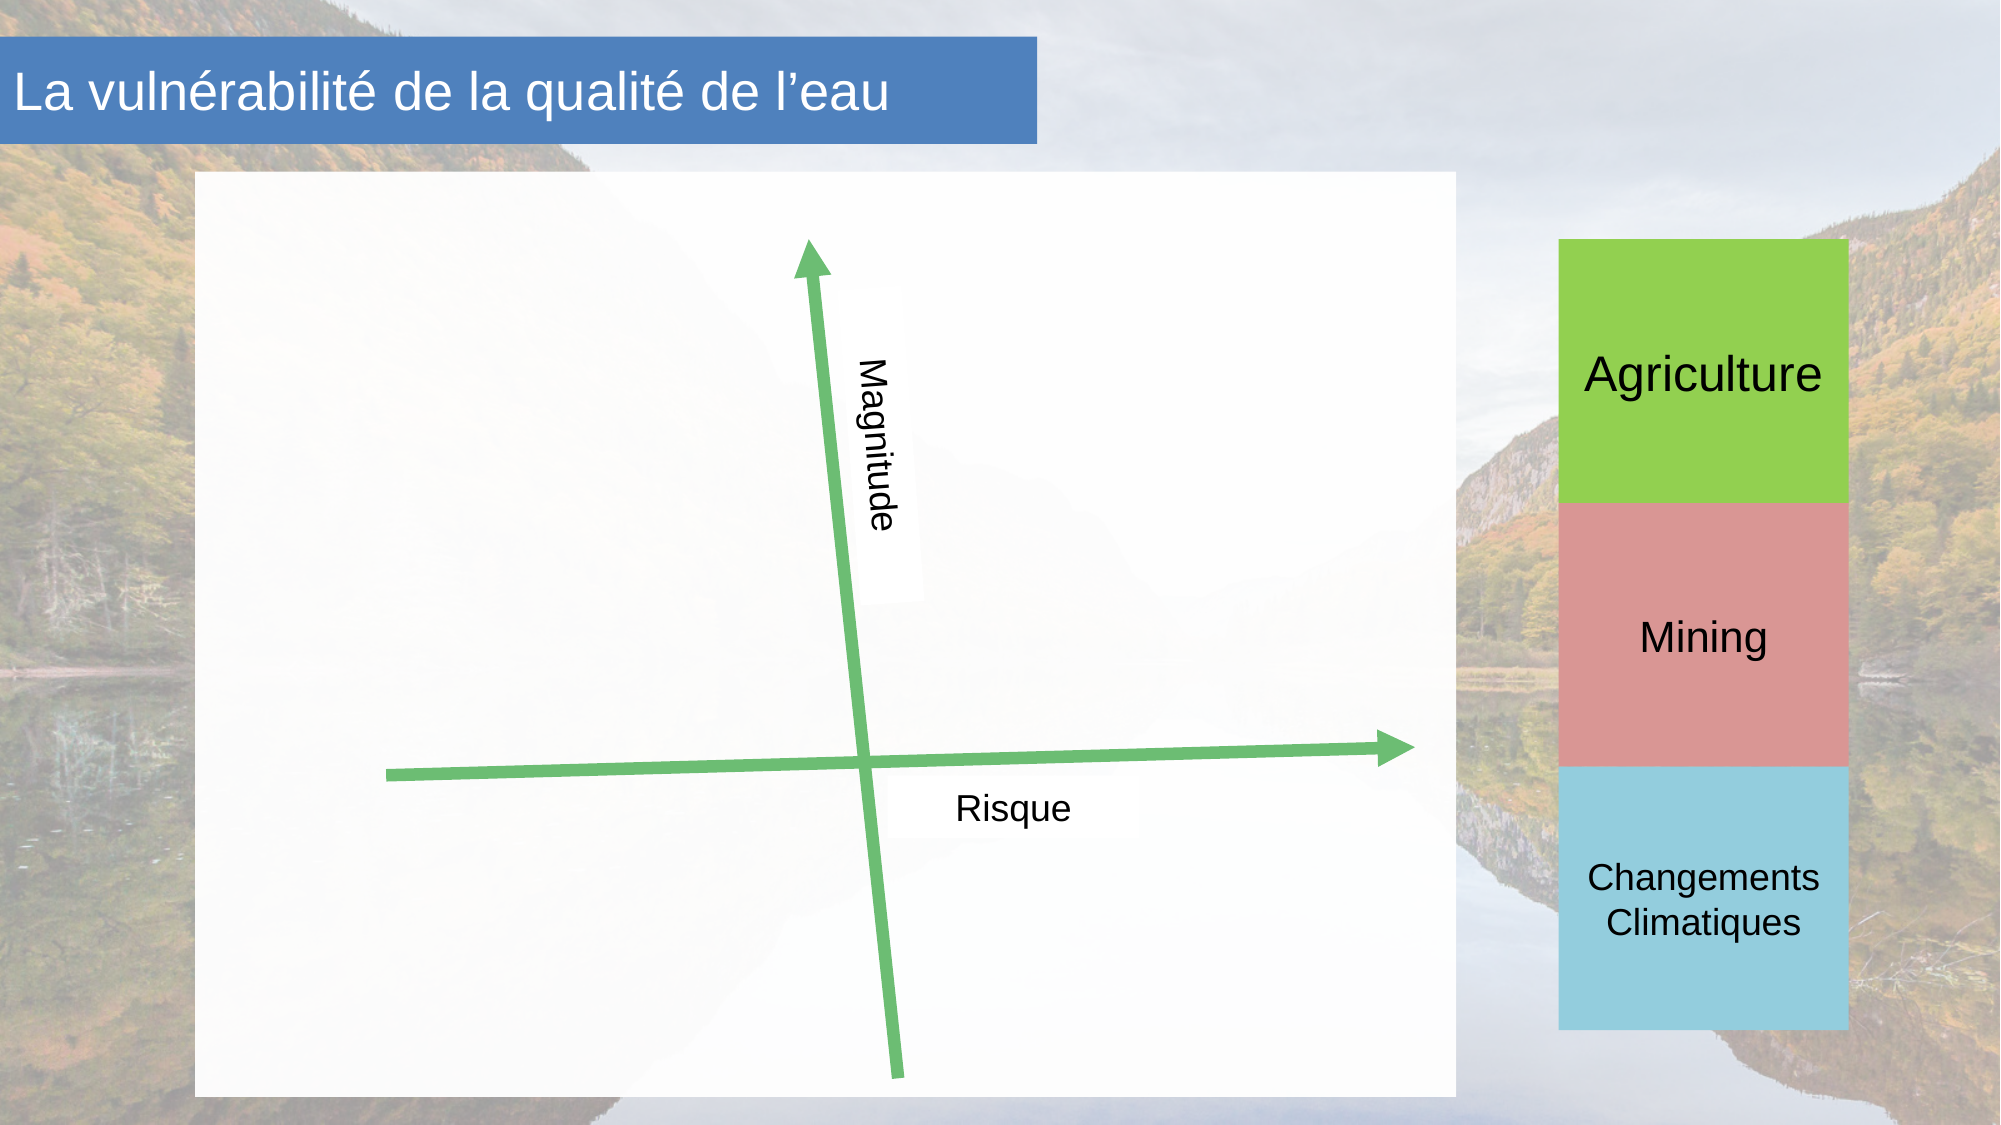

La vulnérabilité de la qualité de l’eau

Agriculture
Magnitude
Mining
Changements Climatiques
Risque